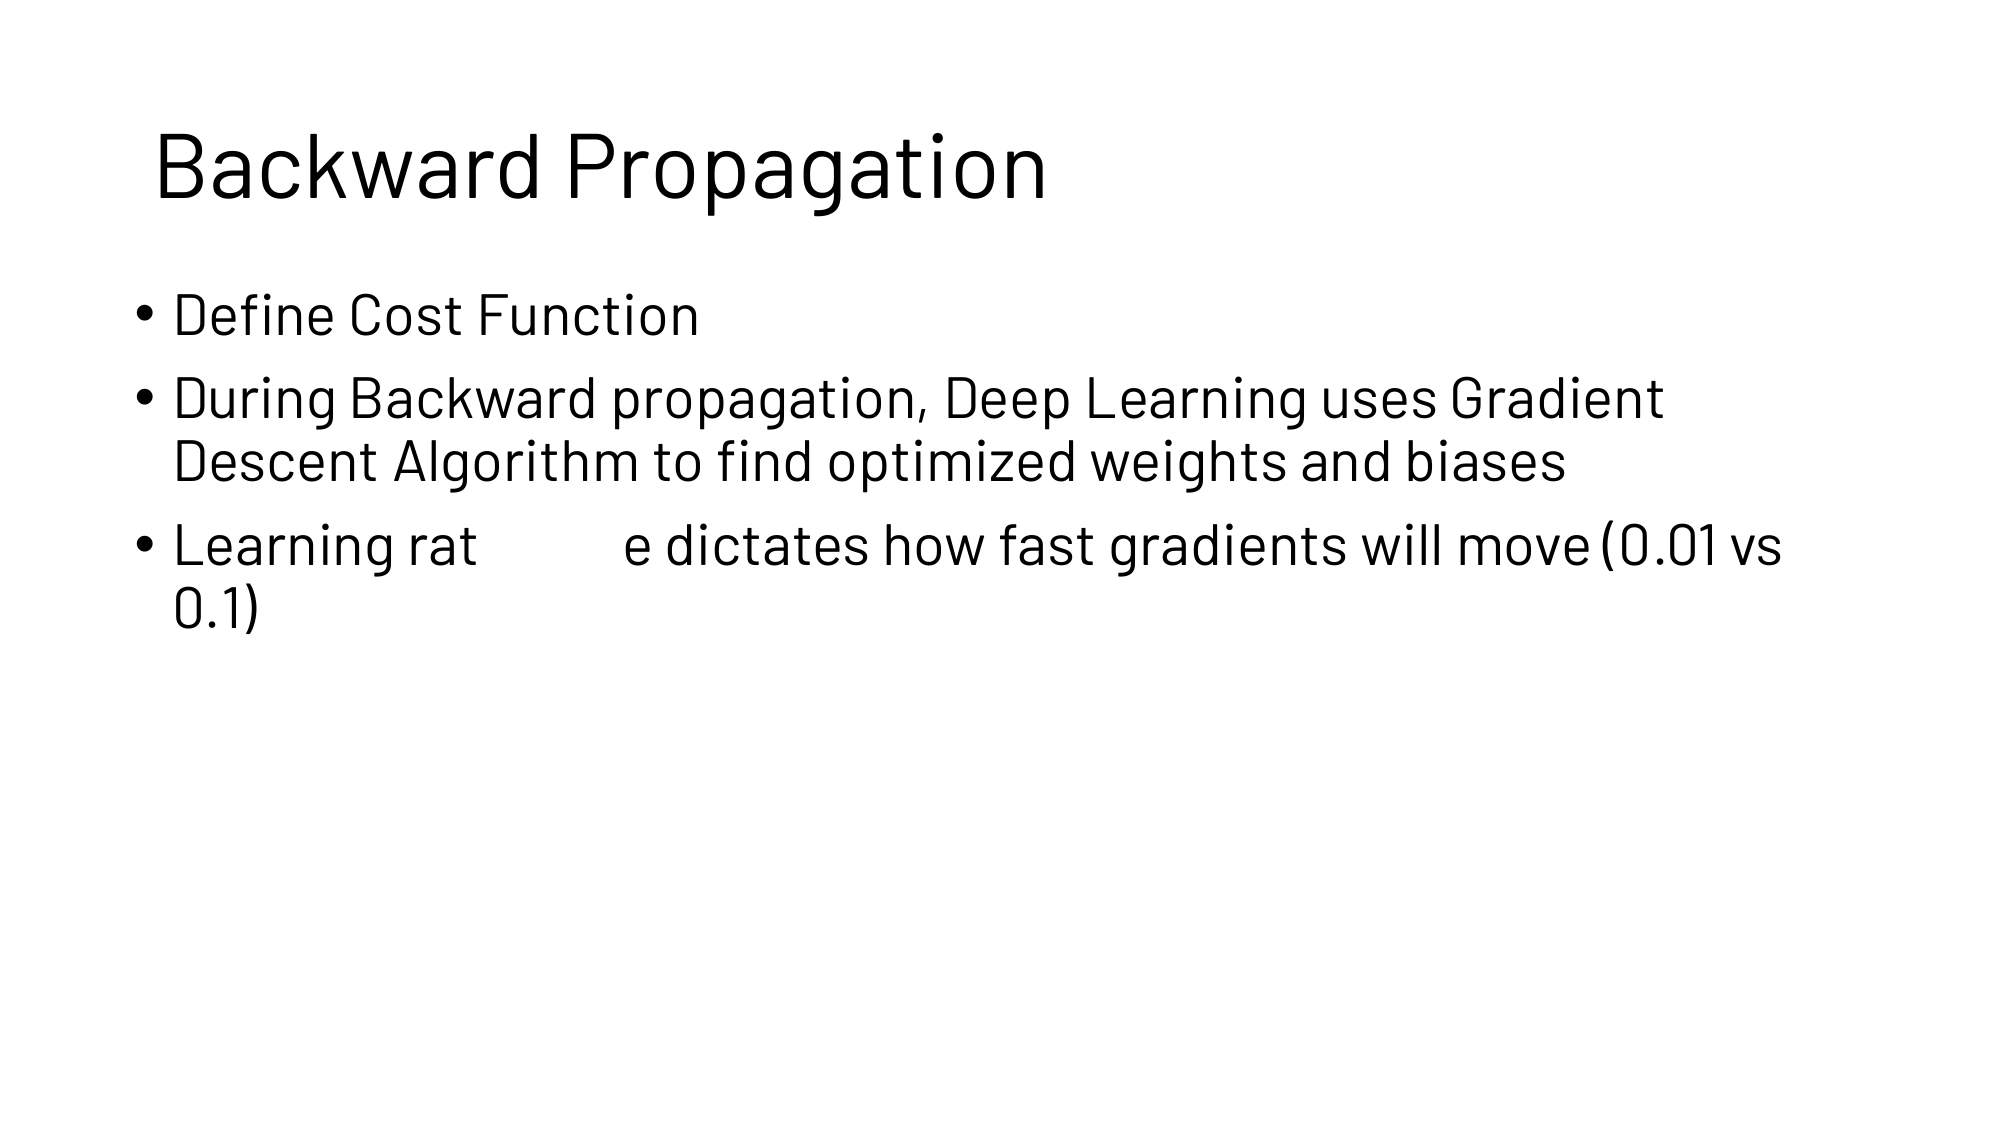

# Backward Propagation
Define Cost Function
During Backward propagation, Deep Learning uses Gradient Descent Algorithm to find optimized weights and biases
Learning rat	e dictates how fast gradients will move (0.01 vs 0.1)